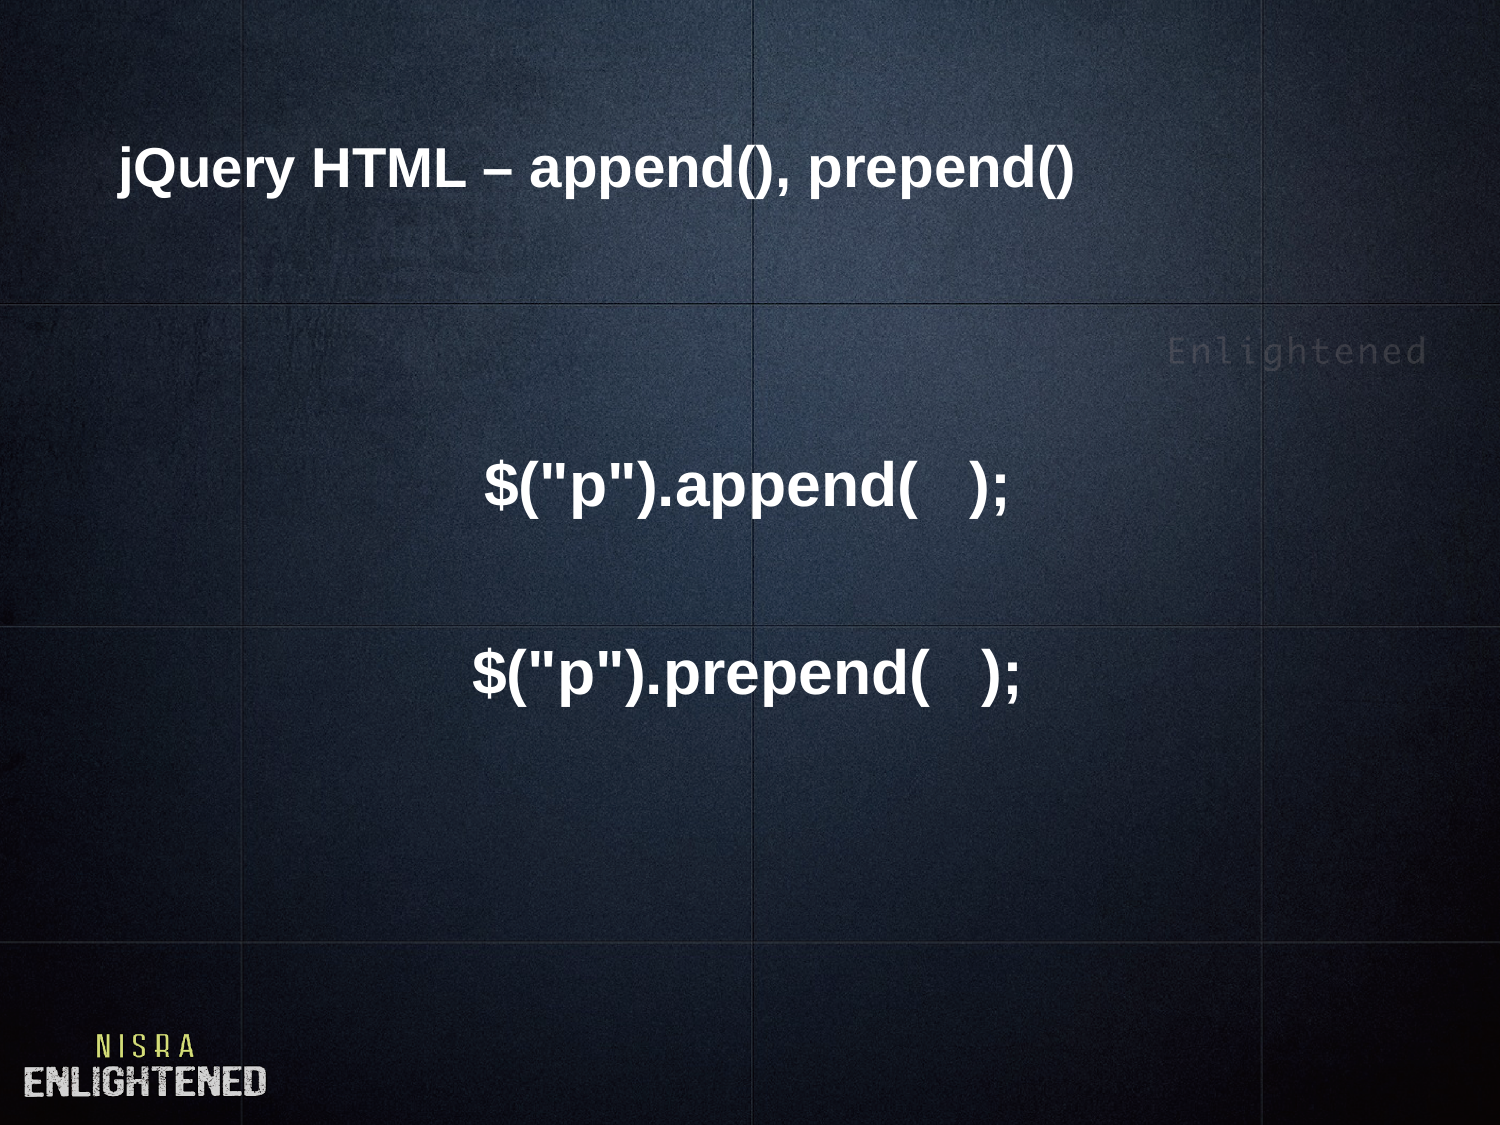

# jQuery HTML – append(), prepend()
$("p").append(   );
$("p").prepend(   );